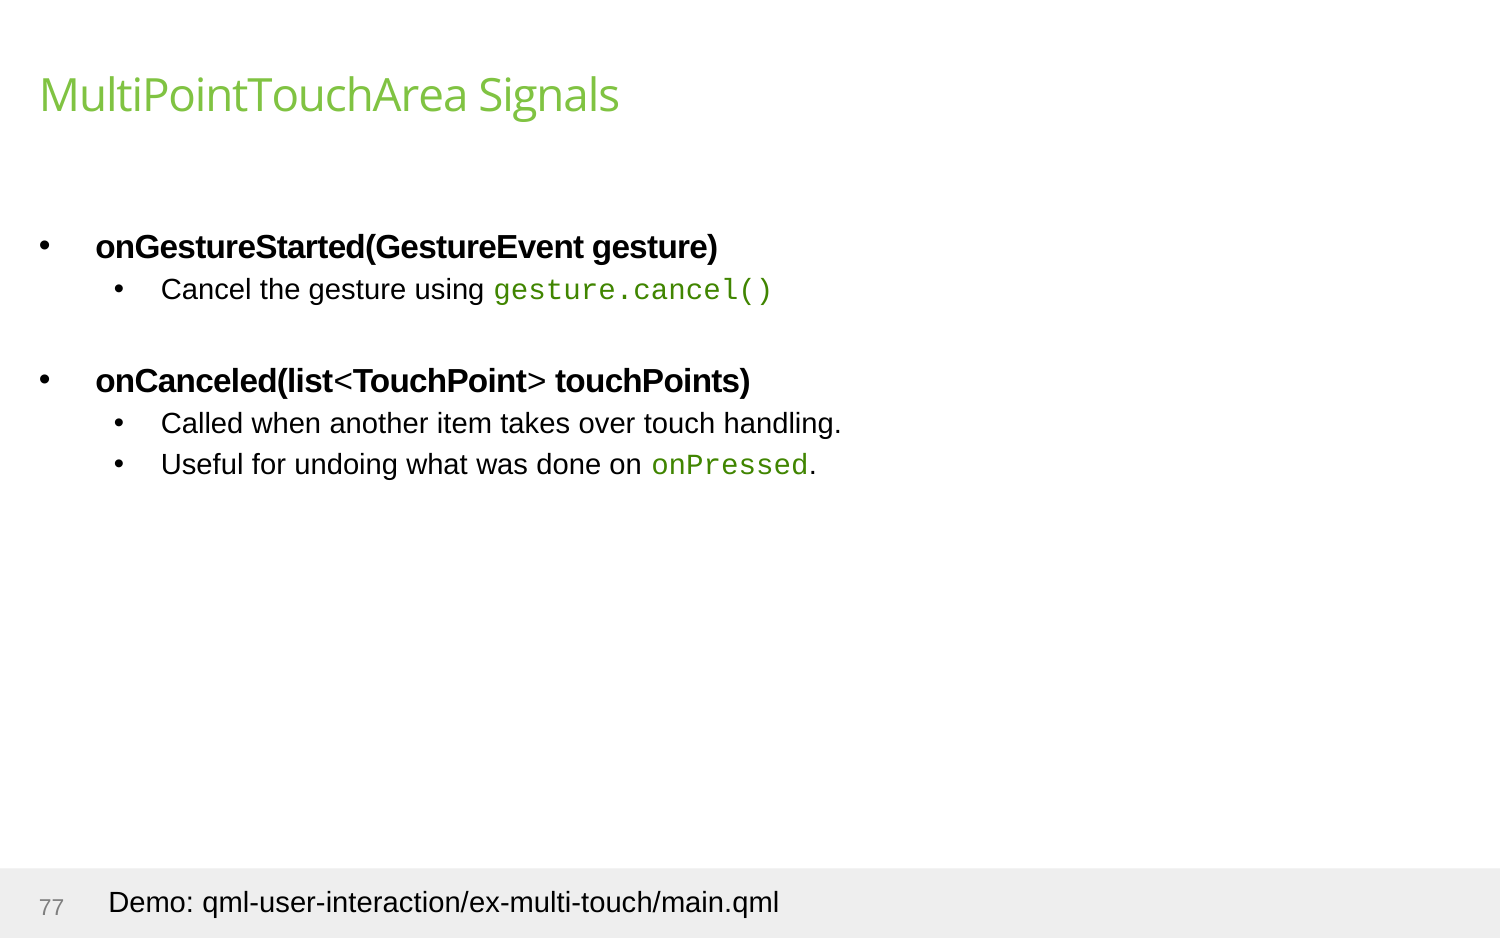

# MultiPointTouchArea Signals
onGestureStarted(GestureEvent gesture)
Cancel the gesture using gesture.cancel()

onCanceled(list<TouchPoint> touchPoints)
Called when another item takes over touch handling.
Useful for undoing what was done on onPressed.

Demo: qml-user-interaction/ex-multi-touch/main.qml
77